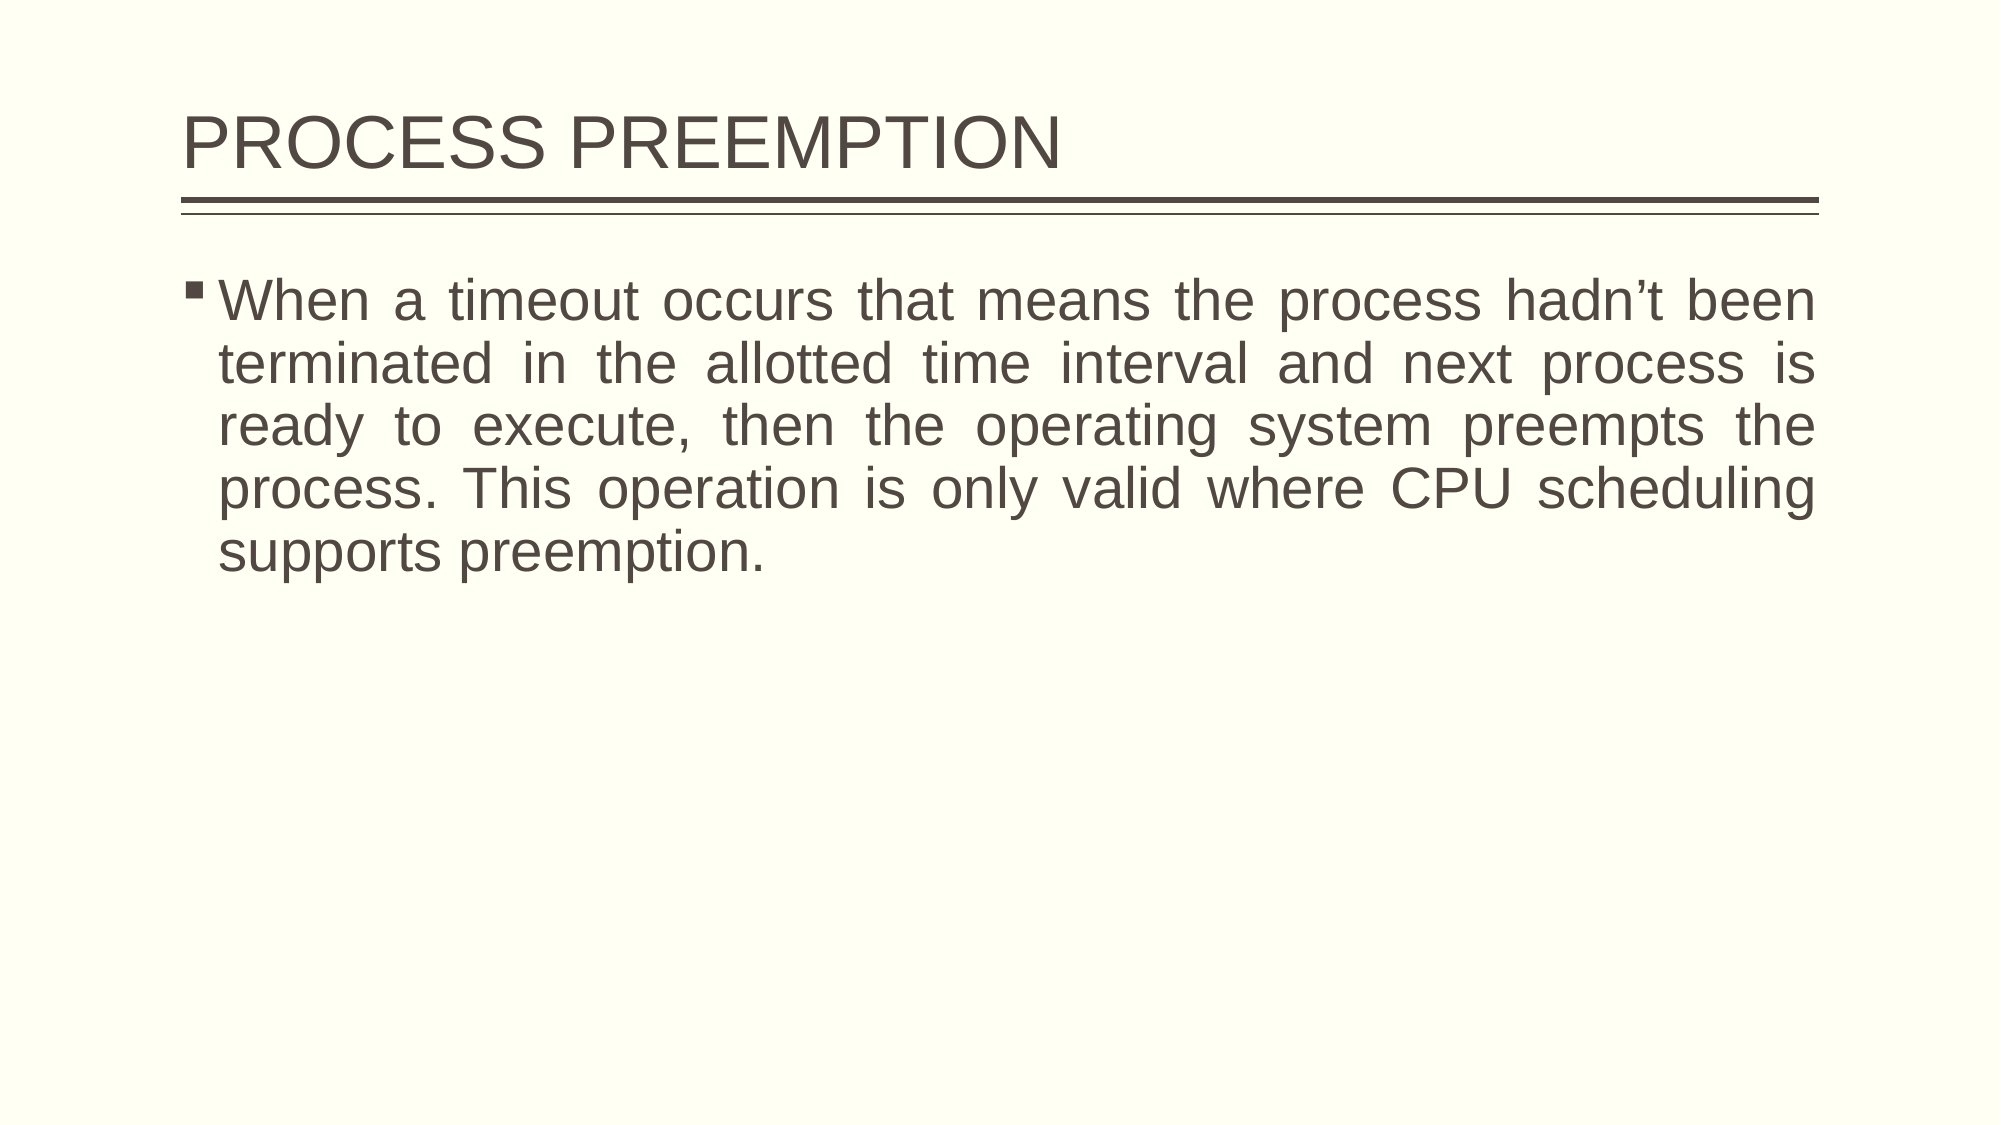

# Process Preemption
When a timeout occurs that means the process hadn’t been terminated in the allotted time interval and next process is ready to execute, then the operating system preempts the process. This operation is only valid where CPU scheduling supports preemption.